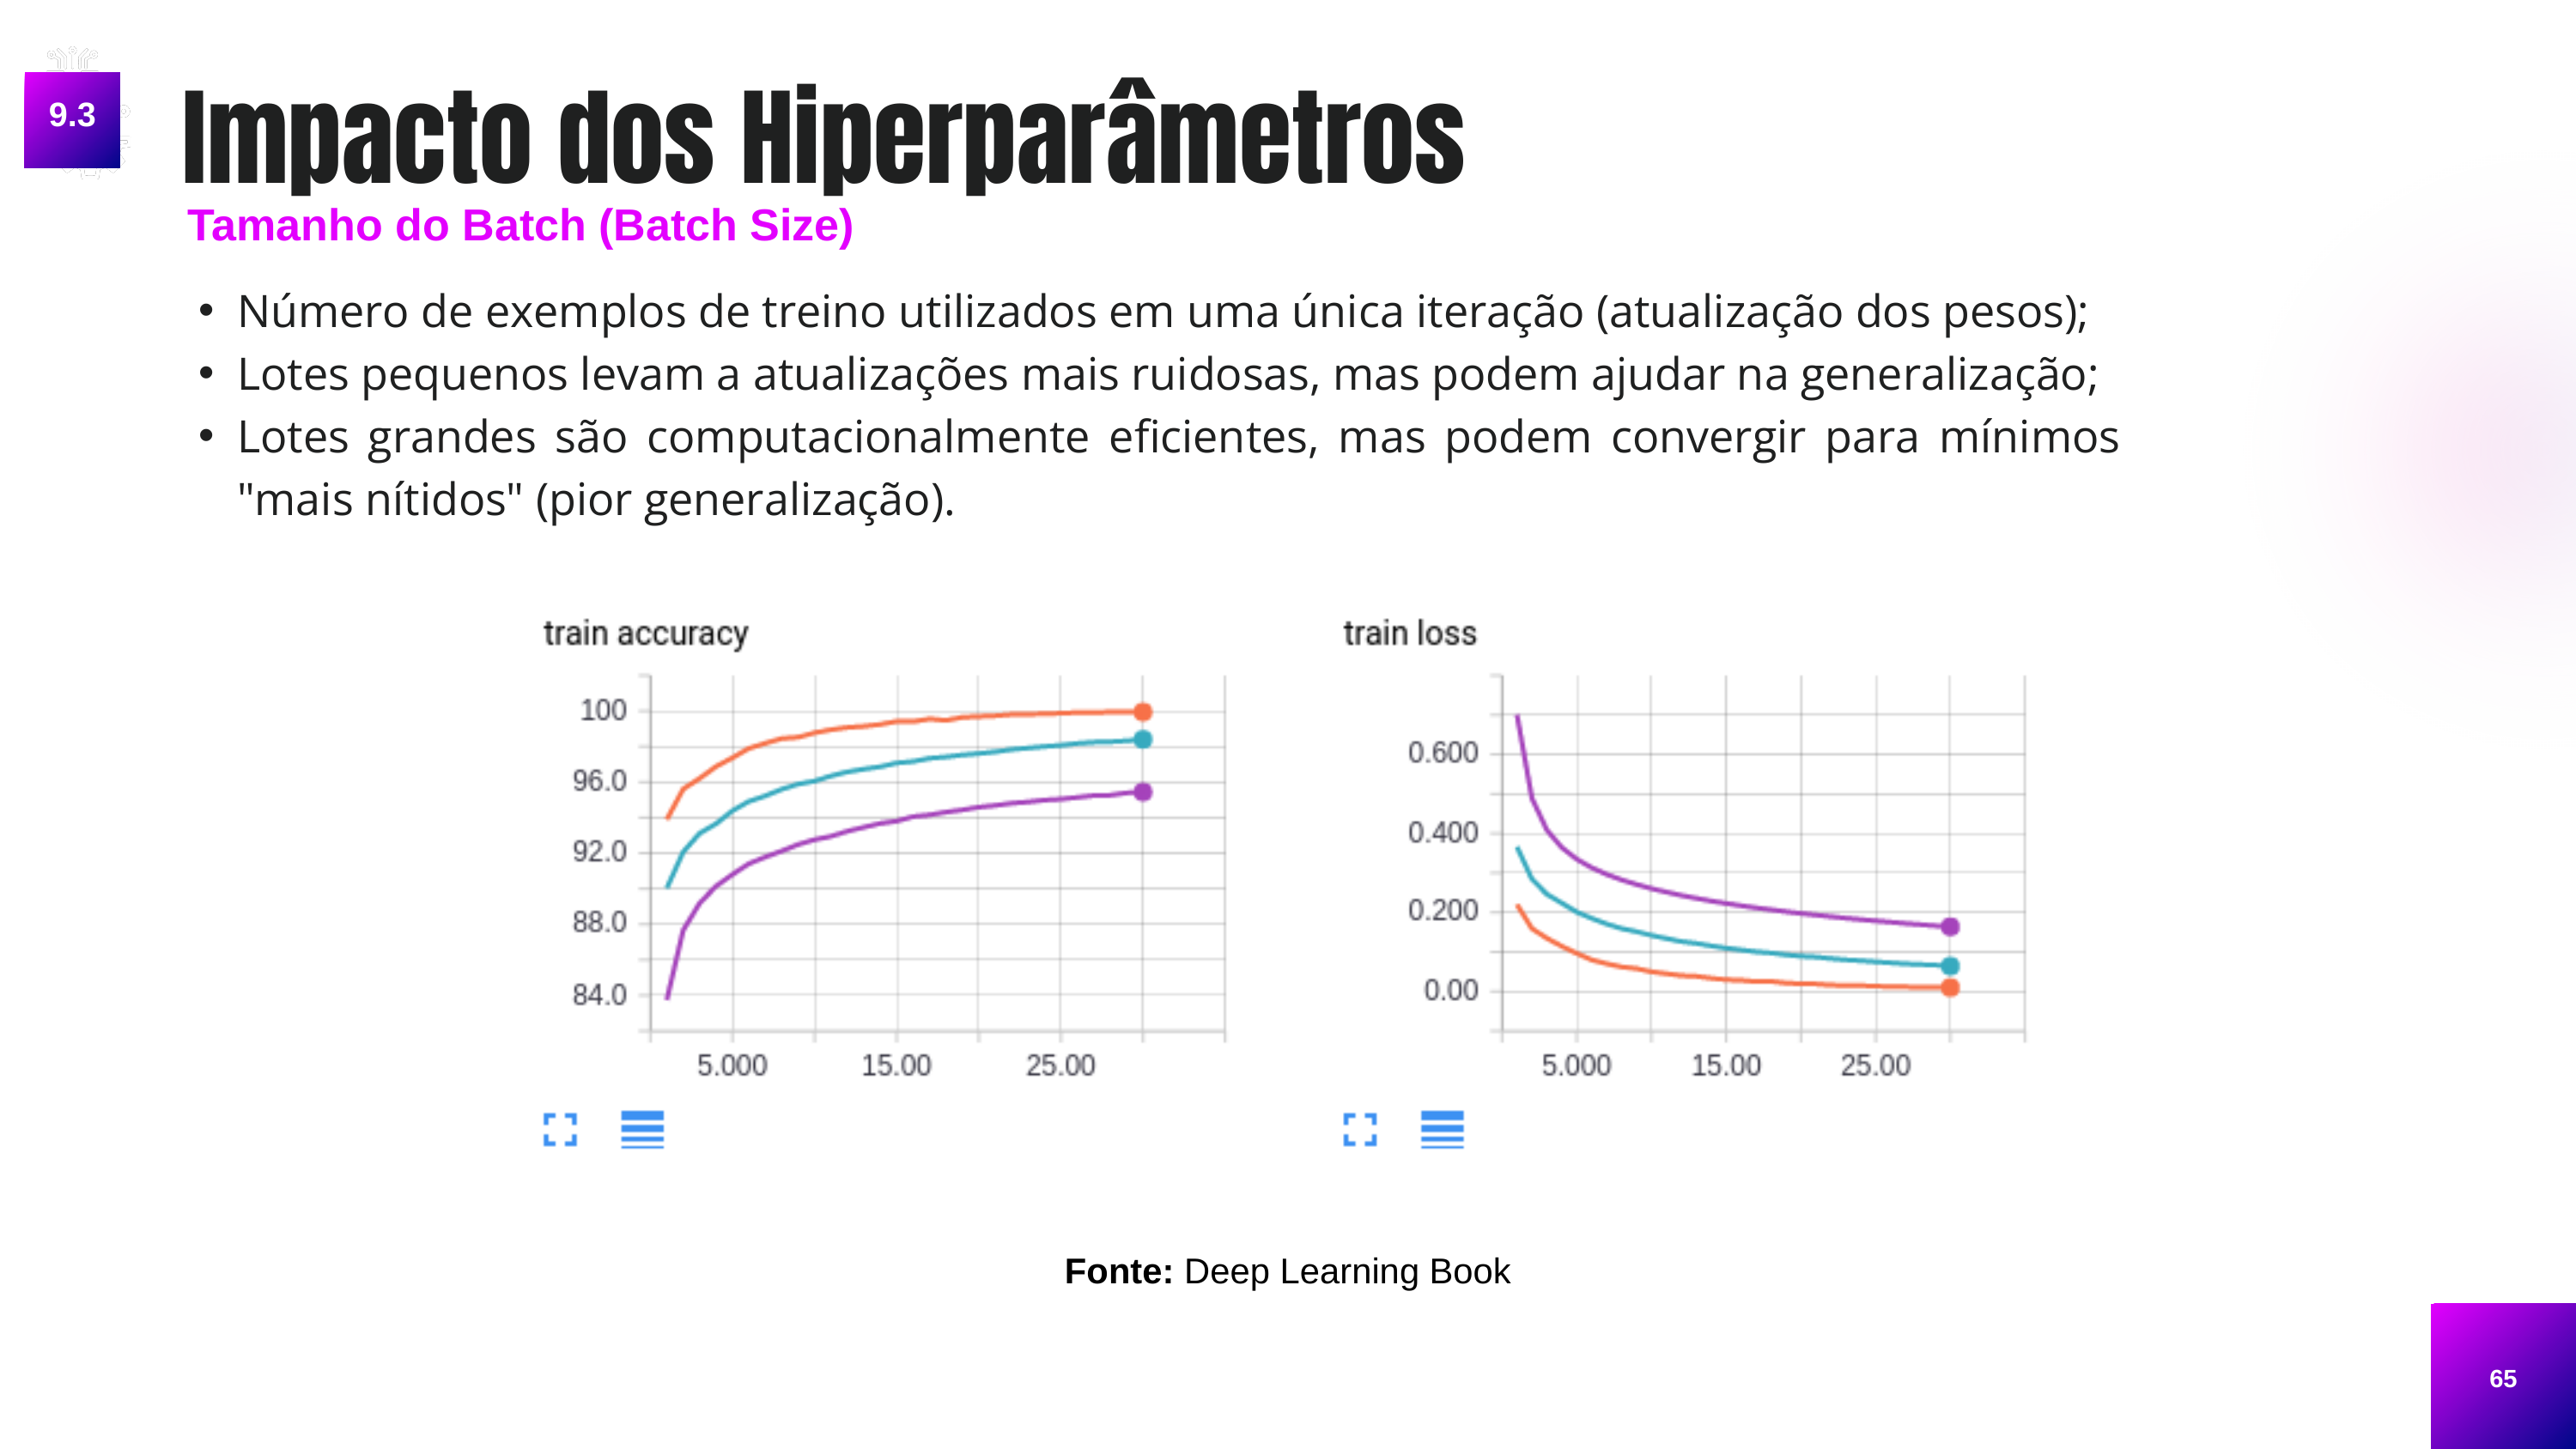

9.3
Impacto dos Hiperparâmetros

Tamanho do Batch (Batch Size)
Número de exemplos de treino utilizados em uma única iteração (atualização dos pesos);
Lotes pequenos levam a atualizações mais ruidosas, mas podem ajudar na generalização;
Lotes grandes são computacionalmente eficientes, mas podem convergir para mínimos "mais nítidos" (pior generalização).

Fonte: Deep Learning Book

65